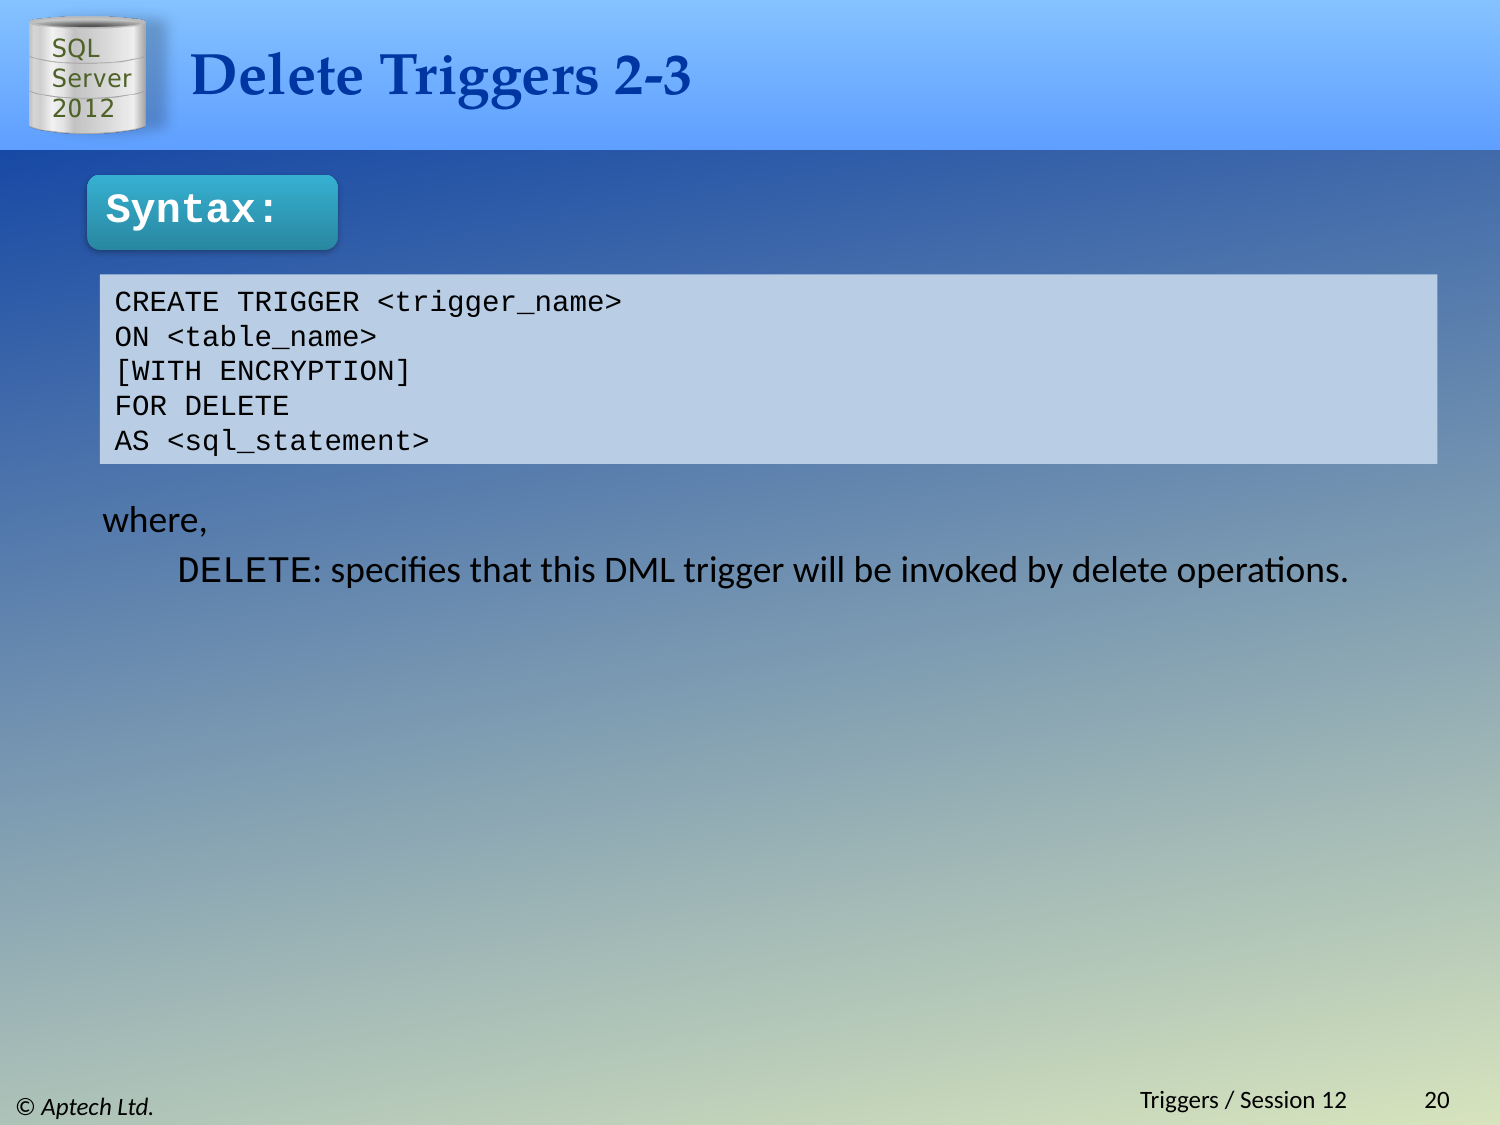

# Delete Triggers 2-3
Syntax:
CREATE TRIGGER <trigger_name>
ON <table_name>
[WITH ENCRYPTION]
FOR DELETE
AS <sql_statement>
where,
DELETE: specifies that this DML trigger will be invoked by delete operations.
Triggers / Session 12
20